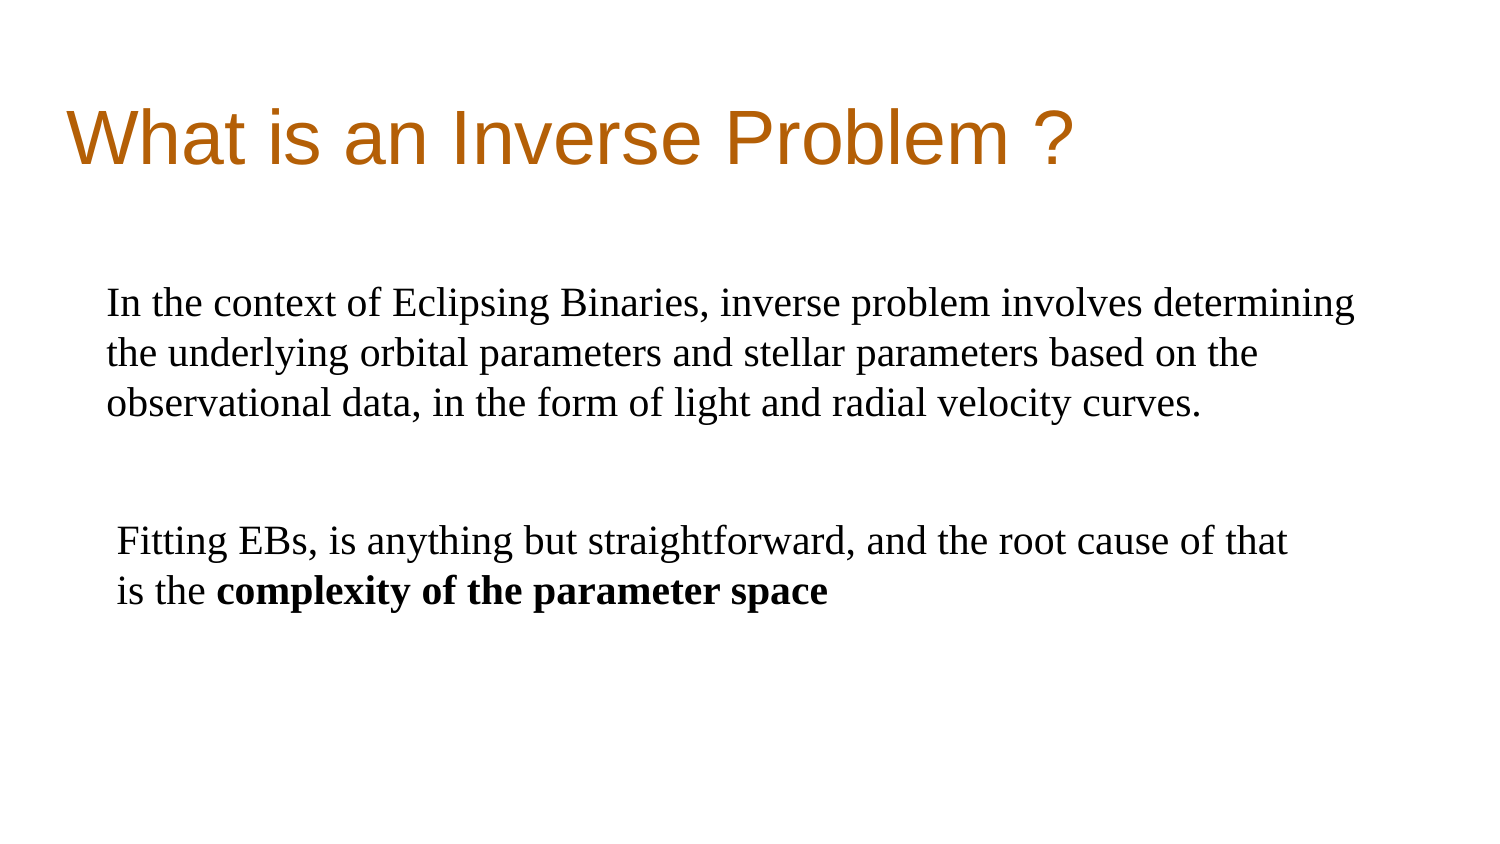

# What is an Inverse Problem ?
In the context of Eclipsing Binaries, inverse problem involves determining the underlying orbital parameters and stellar parameters based on the observational data, in the form of light and radial velocity curves.

​​Fitting EBs, is anything but straightforward, and the root cause of that is the complexity of the parameter space